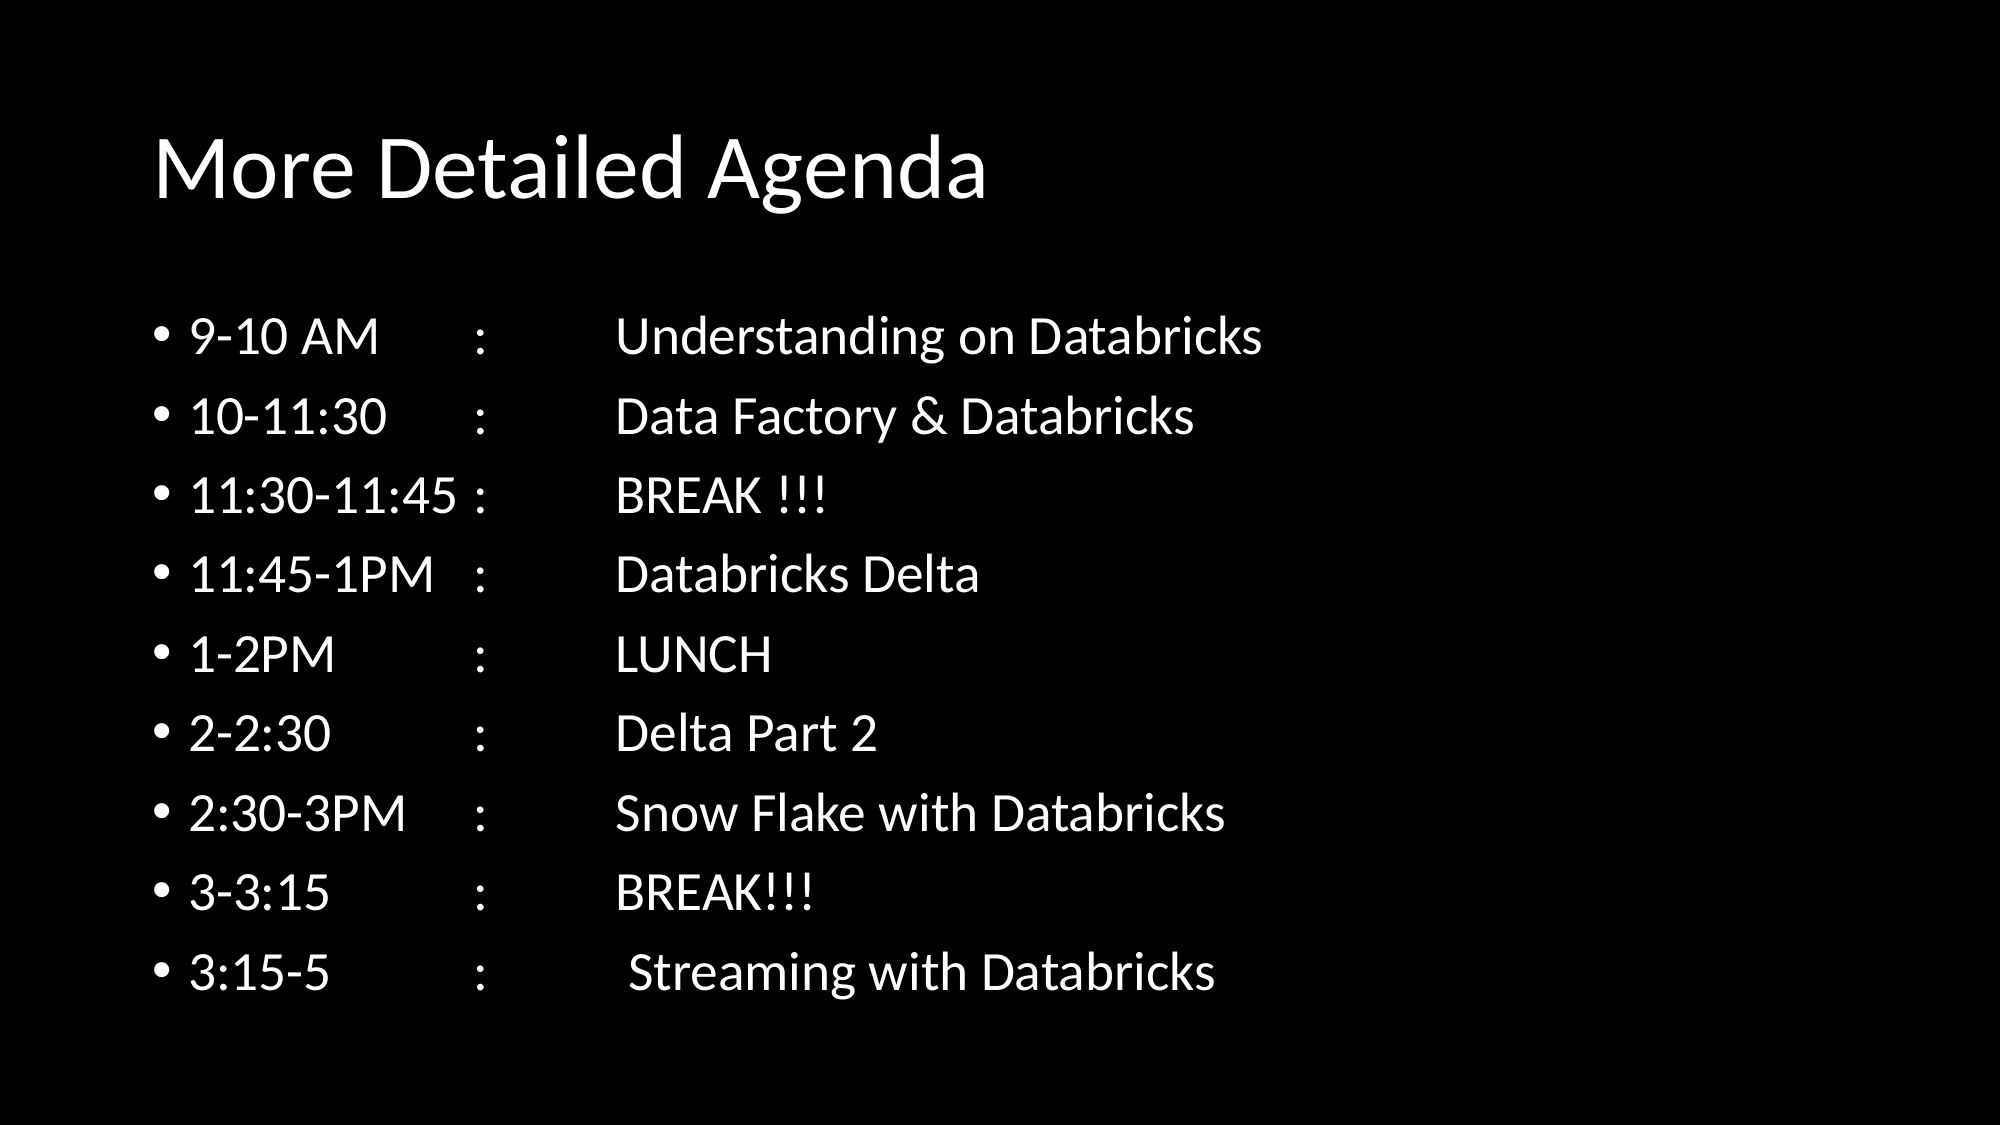

# More Detailed Agenda
9-10 AM 		:	Understanding on Databricks
10-11:30 		:	Data Factory & Databricks
11:30-11:45	:	BREAK !!!
11:45-1PM		:	Databricks Delta
1-2PM 		:	LUNCH
2-2:30		:	Delta Part 2
2:30-3PM		:	Snow Flake with Databricks
3-3:15		:	BREAK!!!
3:15-5		:	 Streaming with Databricks